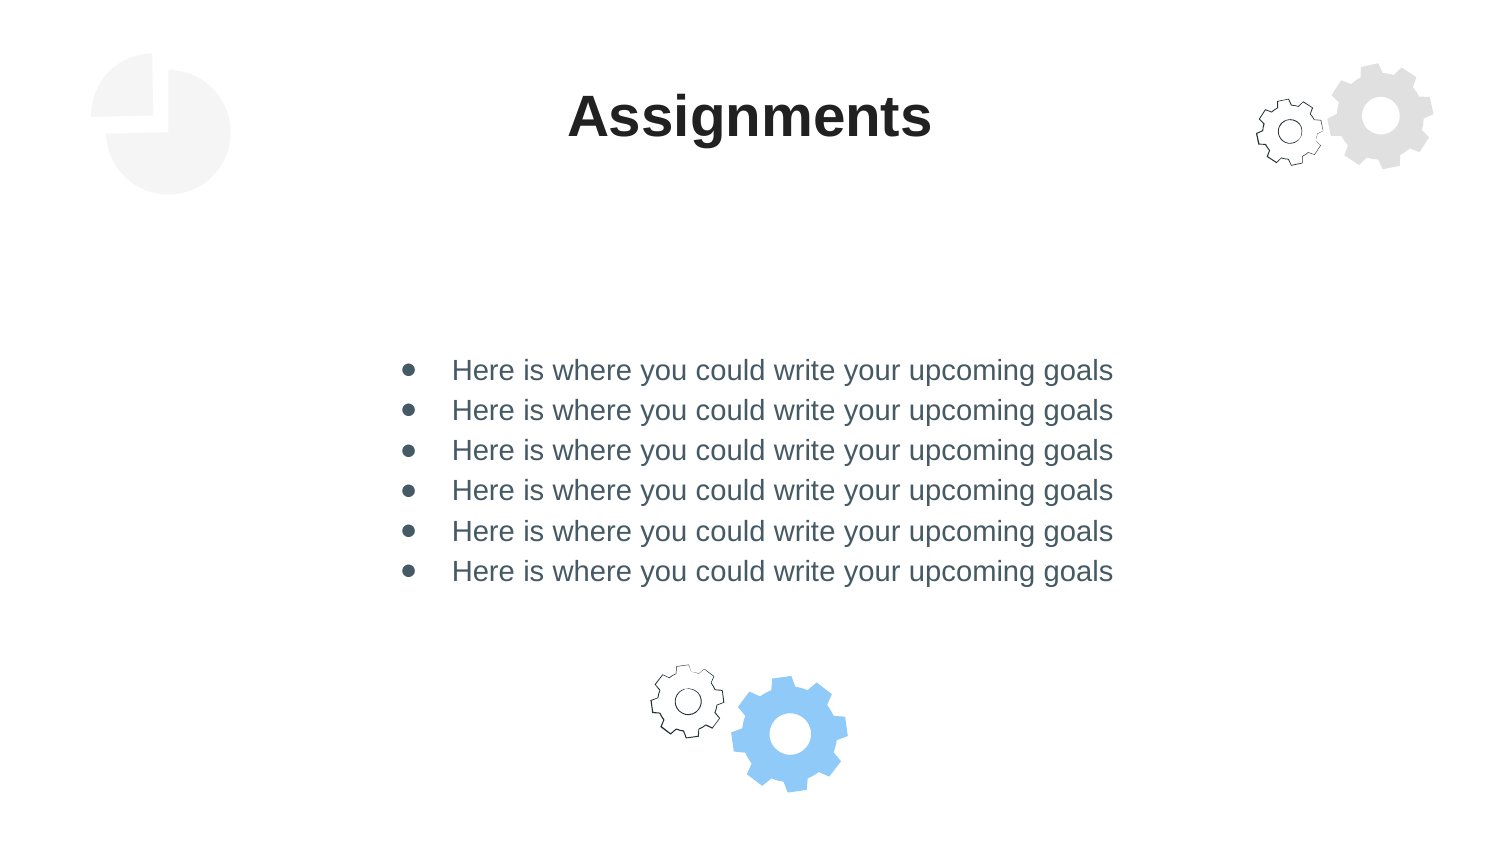

# Assignments
Here is where you could write your upcoming goals
Here is where you could write your upcoming goals
Here is where you could write your upcoming goals
Here is where you could write your upcoming goals
Here is where you could write your upcoming goals
Here is where you could write your upcoming goals